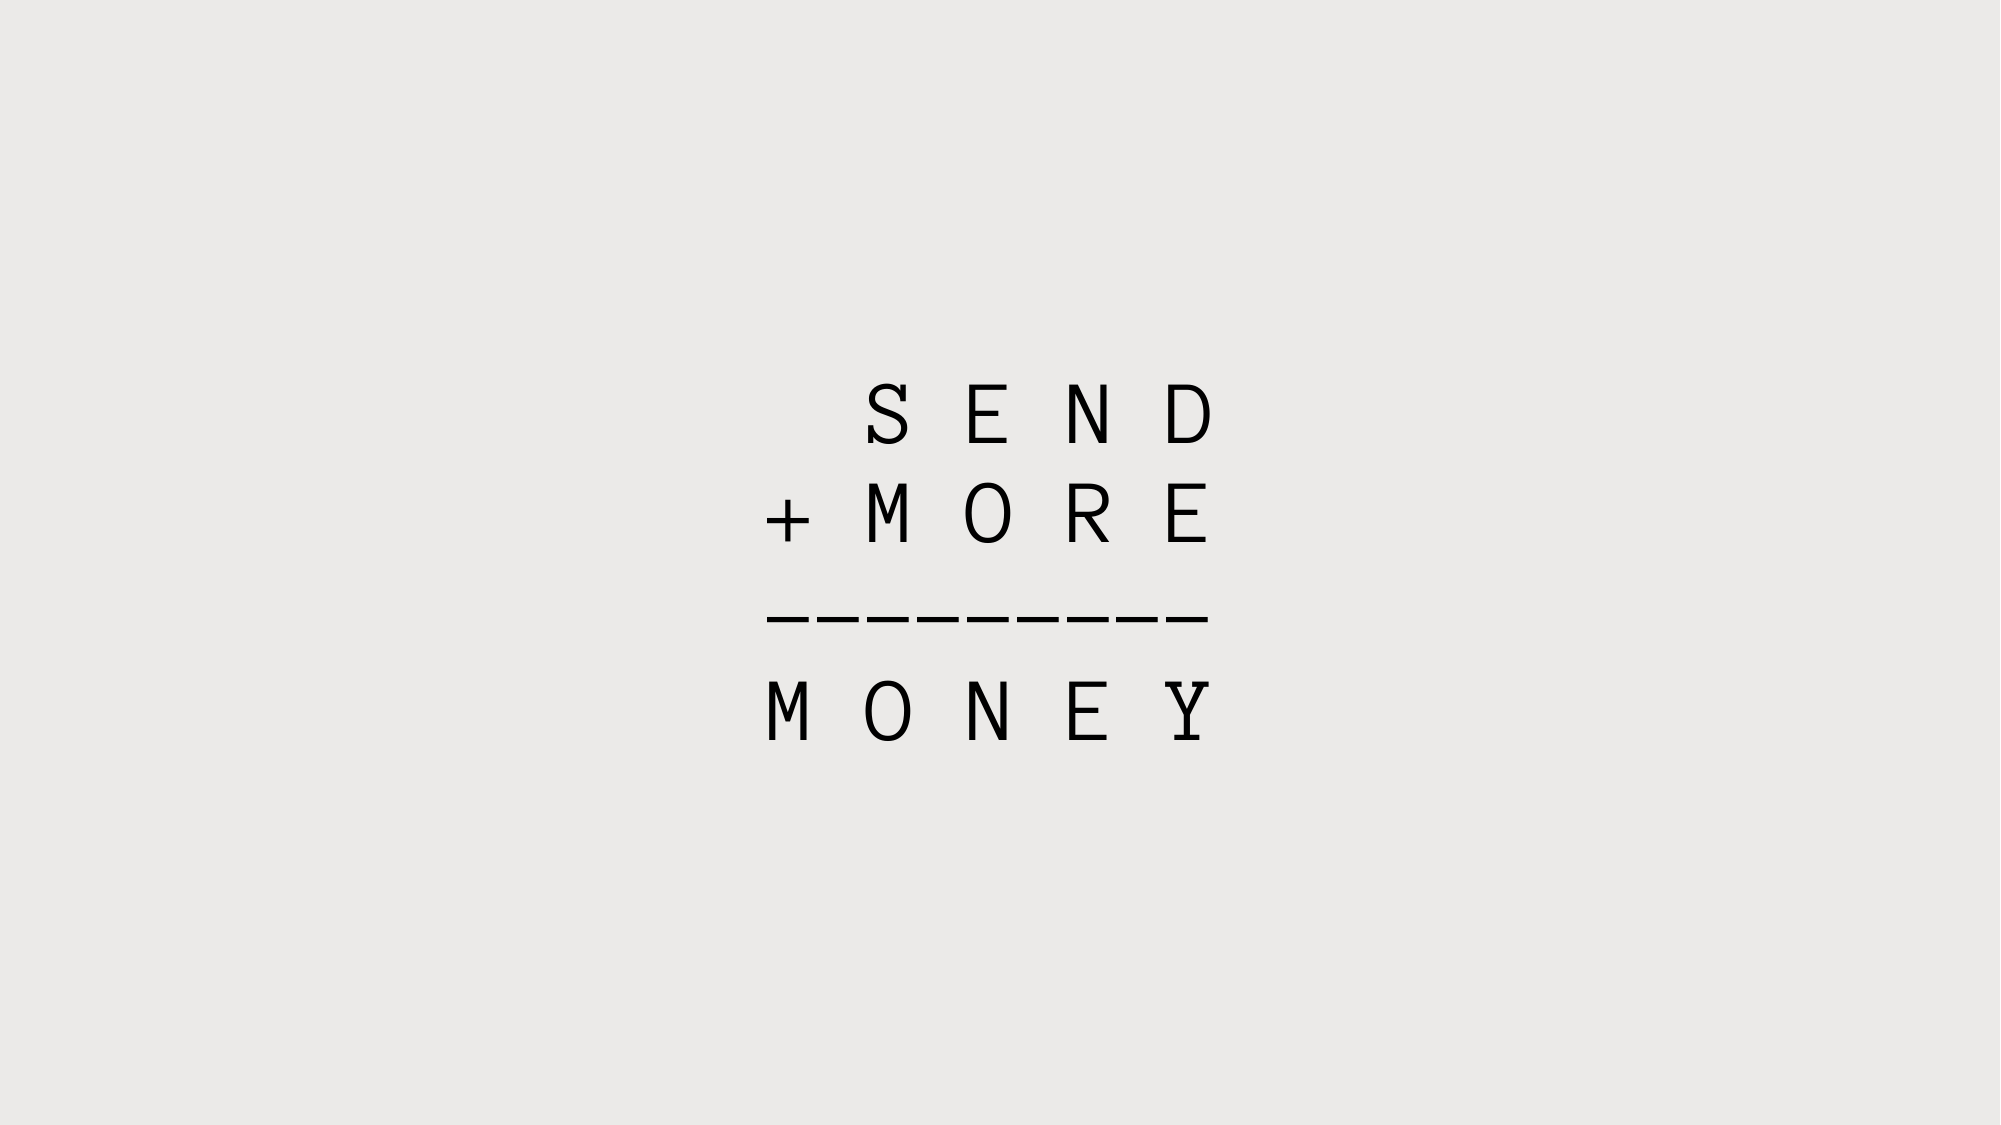

# S E N D + M O R E --------- M O N E Y